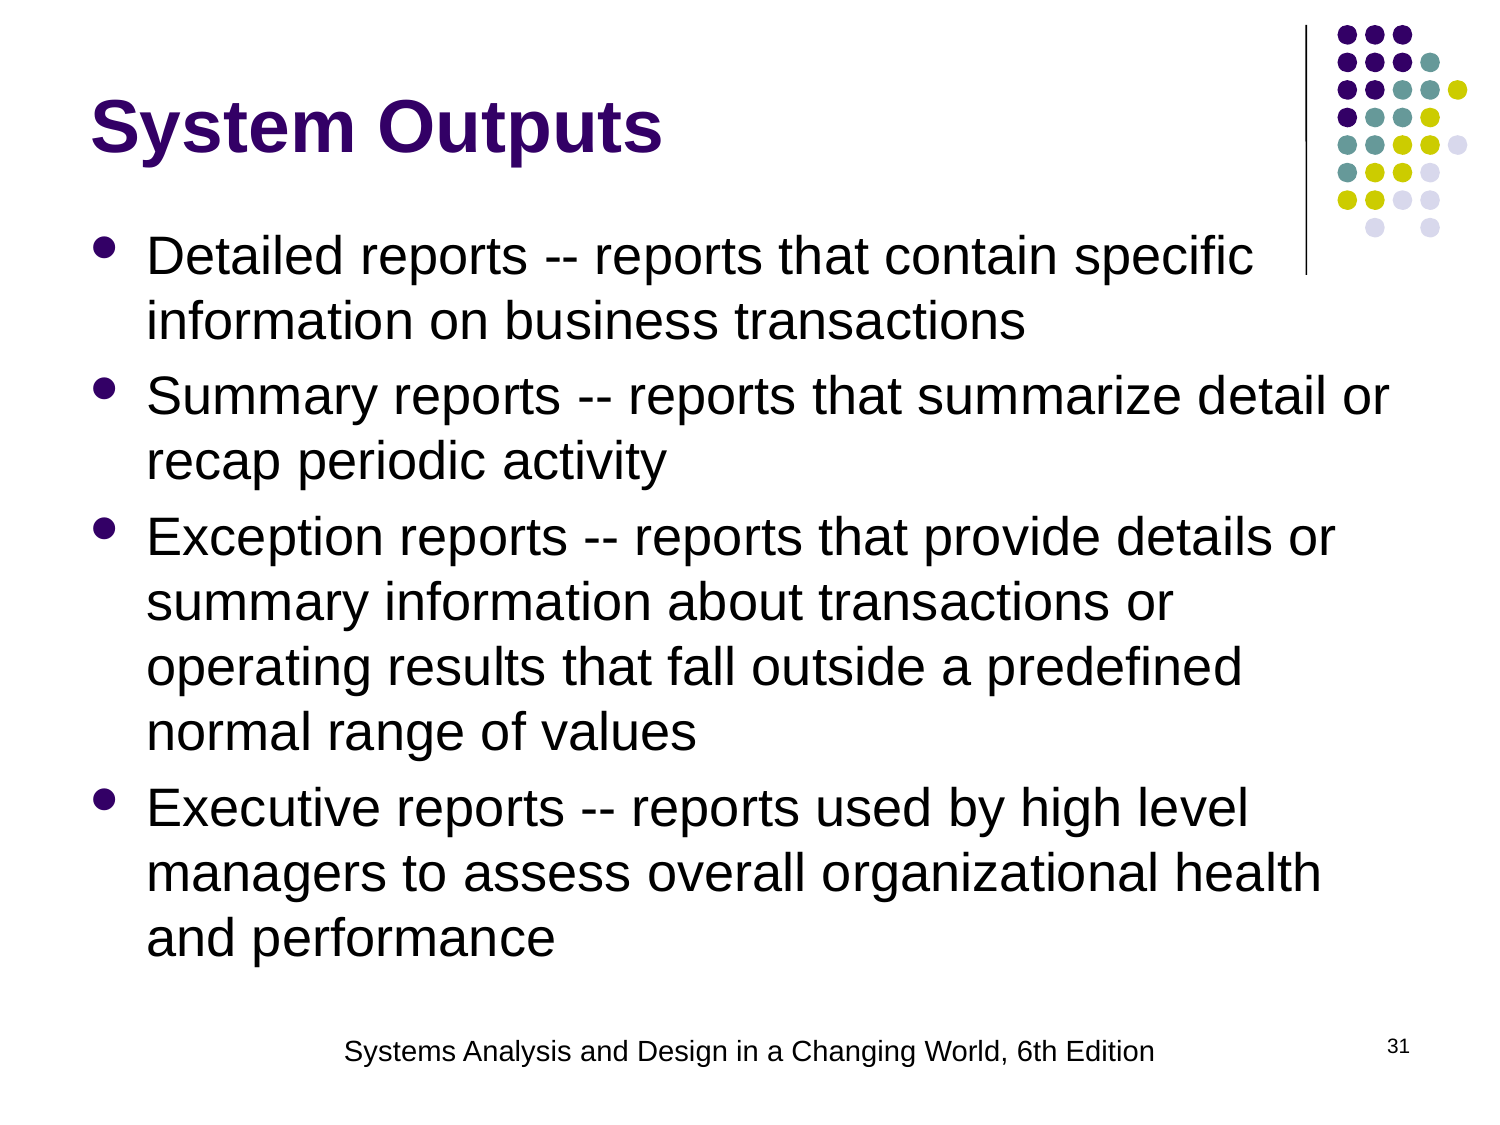

# System Outputs
Detailed reports -- reports that contain specific information on business transactions
Summary reports -- reports that summarize detail or recap periodic activity
Exception reports -- reports that provide details or summary information about transactions or operating results that fall outside a predefined normal range of values
Executive reports -- reports used by high level managers to assess overall organizational health and performance
Systems Analysis and Design in a Changing World, 6th Edition
31